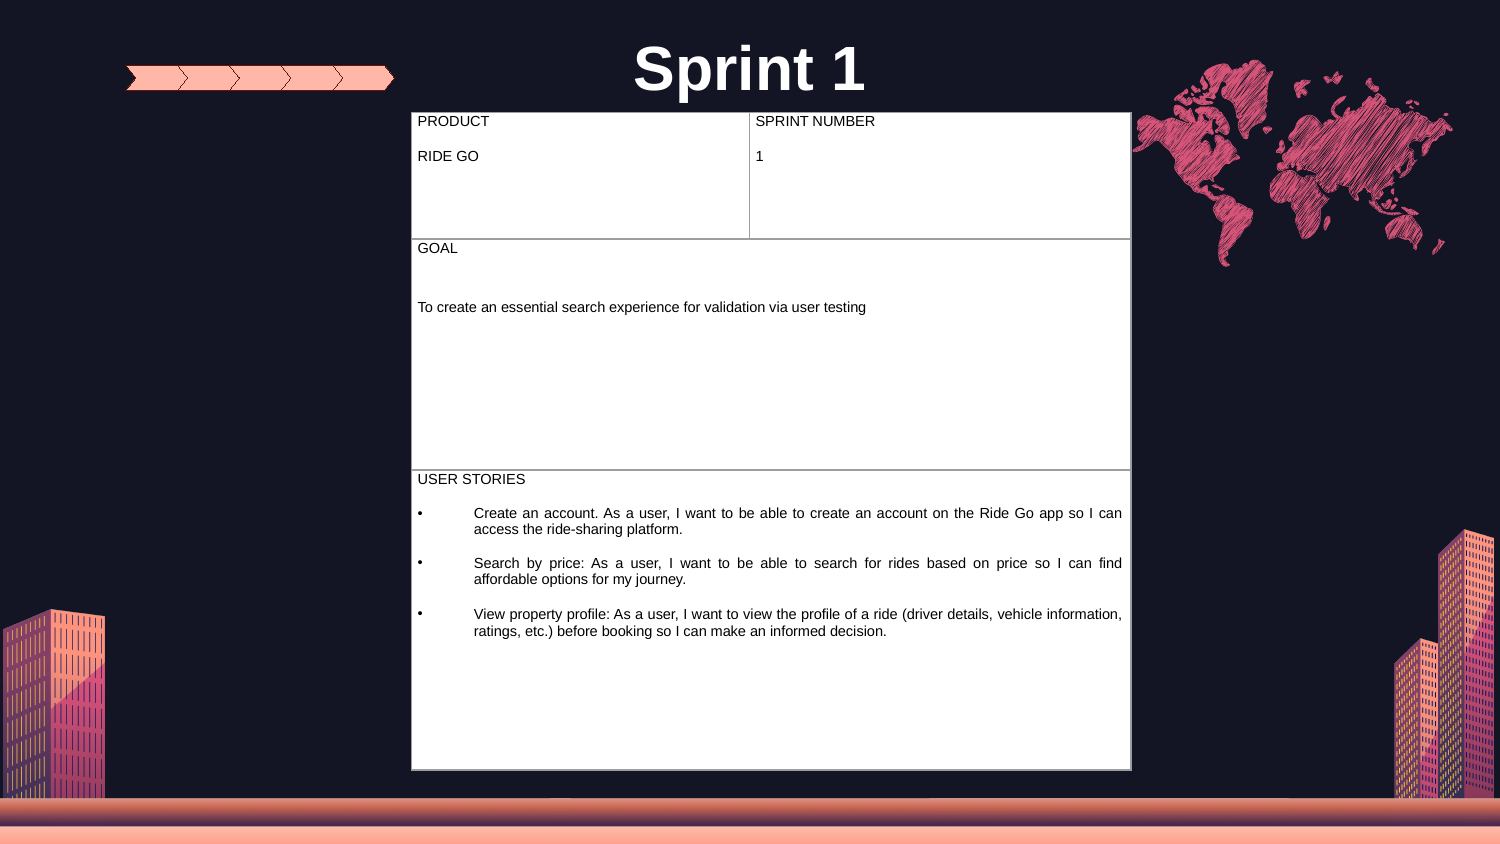

# Sprint 1

| PRODUCT RIDE GO | SPRINT NUMBER 1 |
| --- | --- |
| GOAL To create an essential search experience for validation via user testing |  |
| USER STORIES Create an account. As a user, I want to be able to create an account on the Ride Go app so I can access the ride-sharing platform. Search by price: As a user, I want to be able to search for rides based on price so I can find affordable options for my journey. View property profile: As a user, I want to view the profile of a ride (driver details, vehicle information, ratings, etc.) before booking so I can make an informed decision. |  |